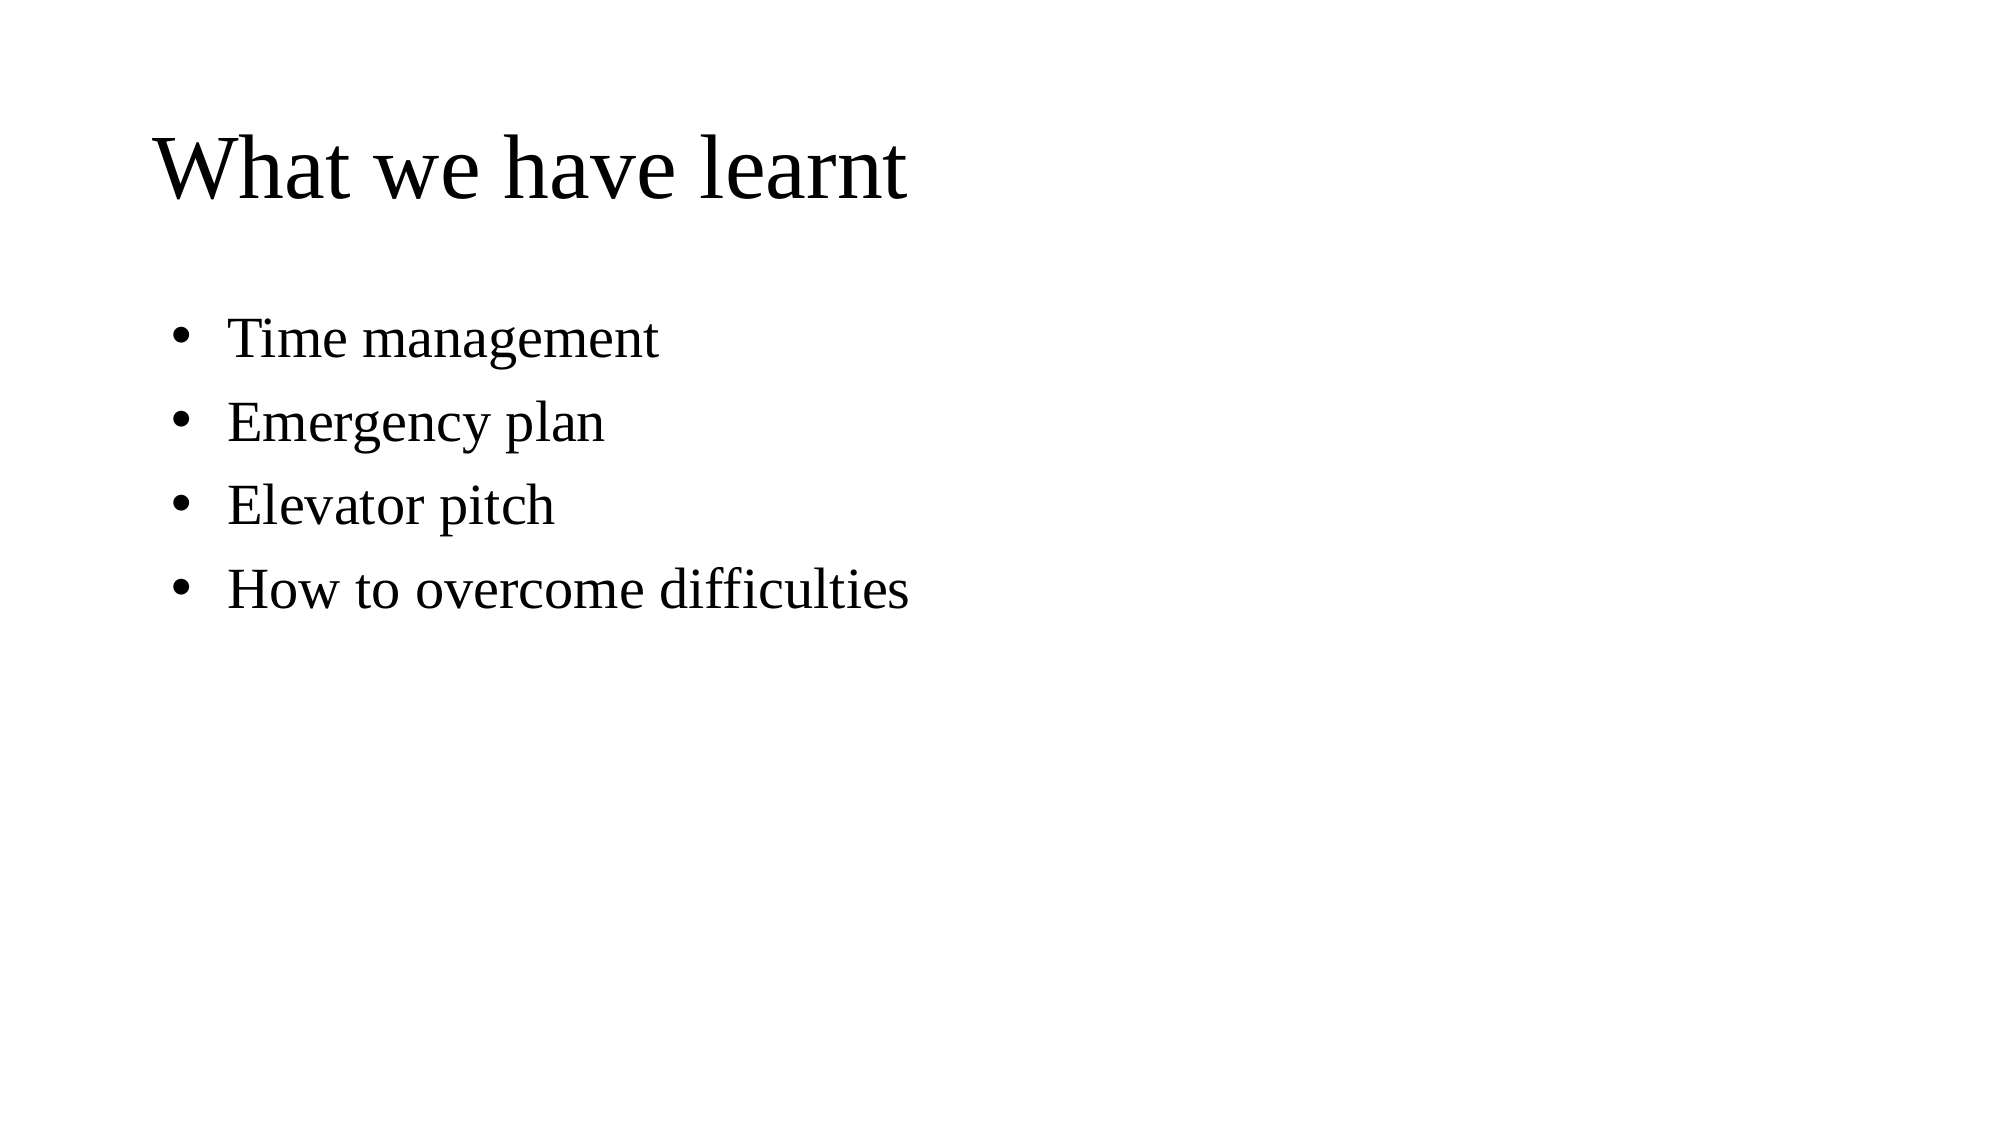

# What we have learnt
Time management
Emergency plan
Elevator pitch
How to overcome difficulties